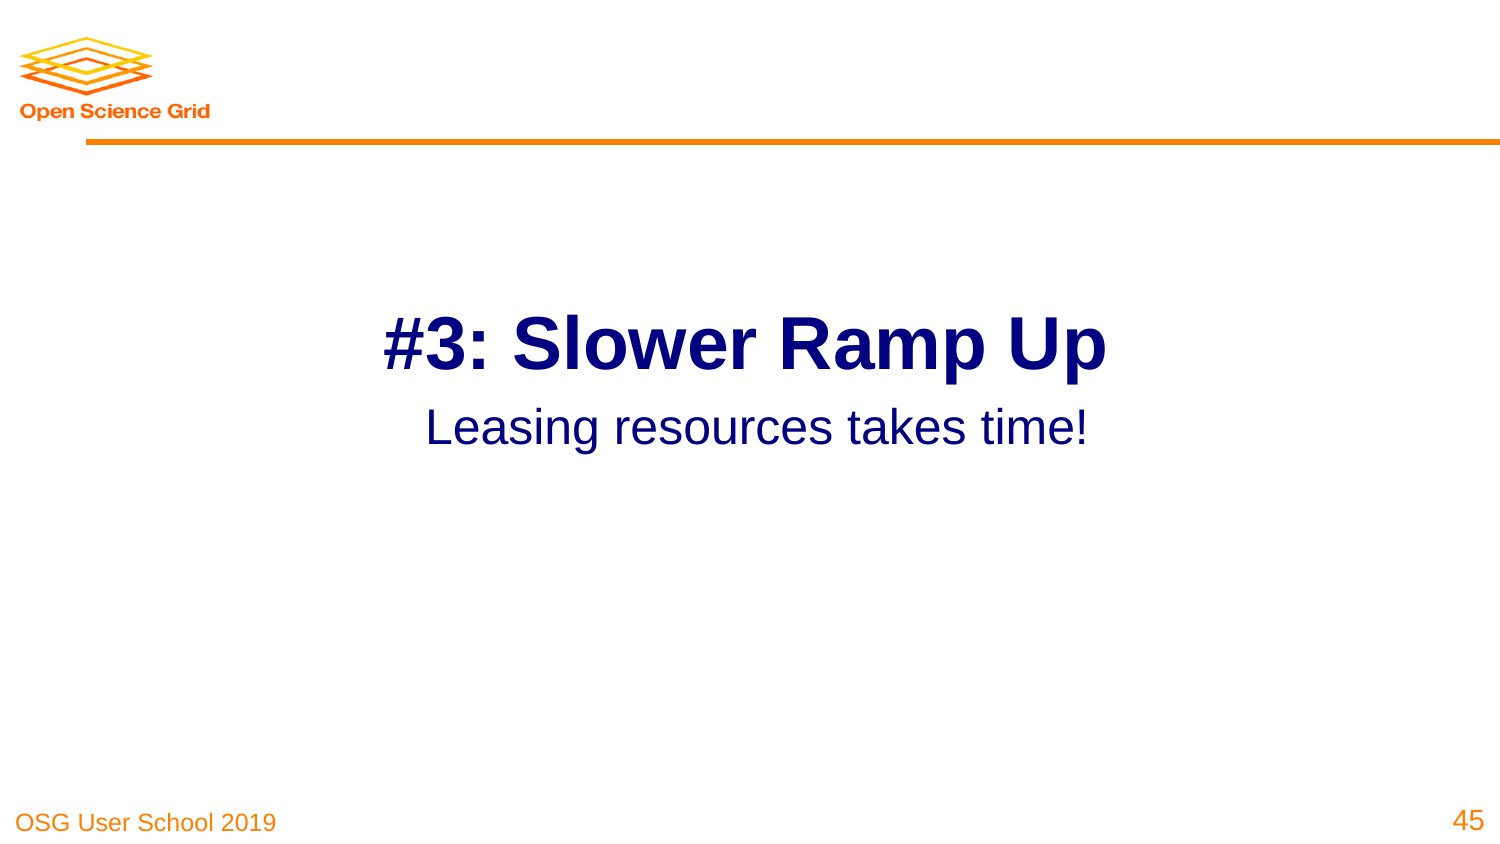

#3: Slower Ramp Up
Leasing resources takes time!
45